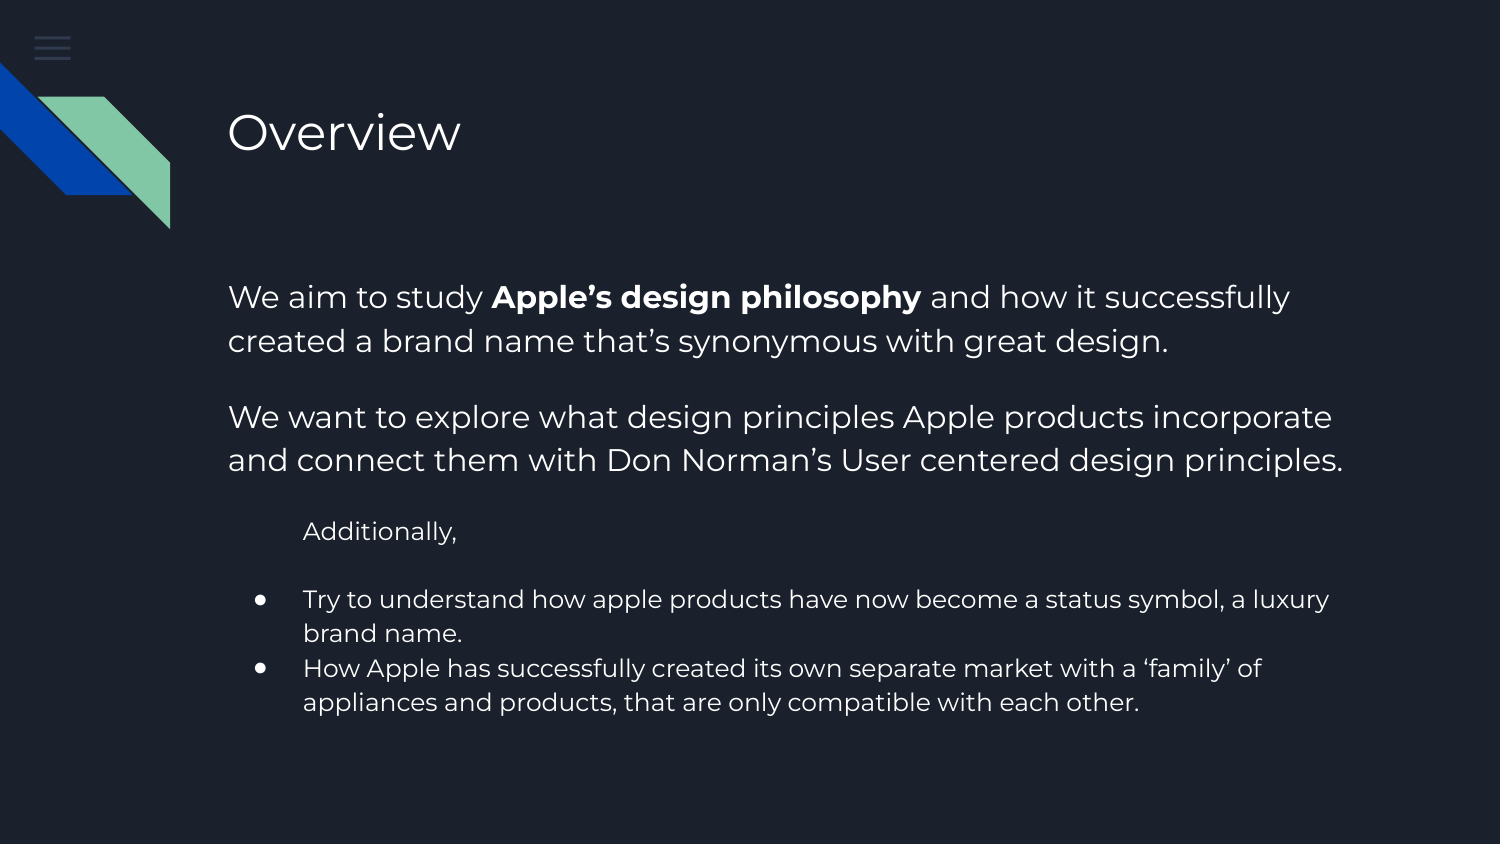

# Overview
We aim to study Apple’s design philosophy and how it successfully created a brand name that’s synonymous with great design.
We want to explore what design principles Apple products incorporate and connect them with Don Norman’s User centered design principles.
Additionally,
Try to understand how apple products have now become a status symbol, a luxury brand name.
How Apple has successfully created its own separate market with a ‘family’ of appliances and products, that are only compatible with each other.